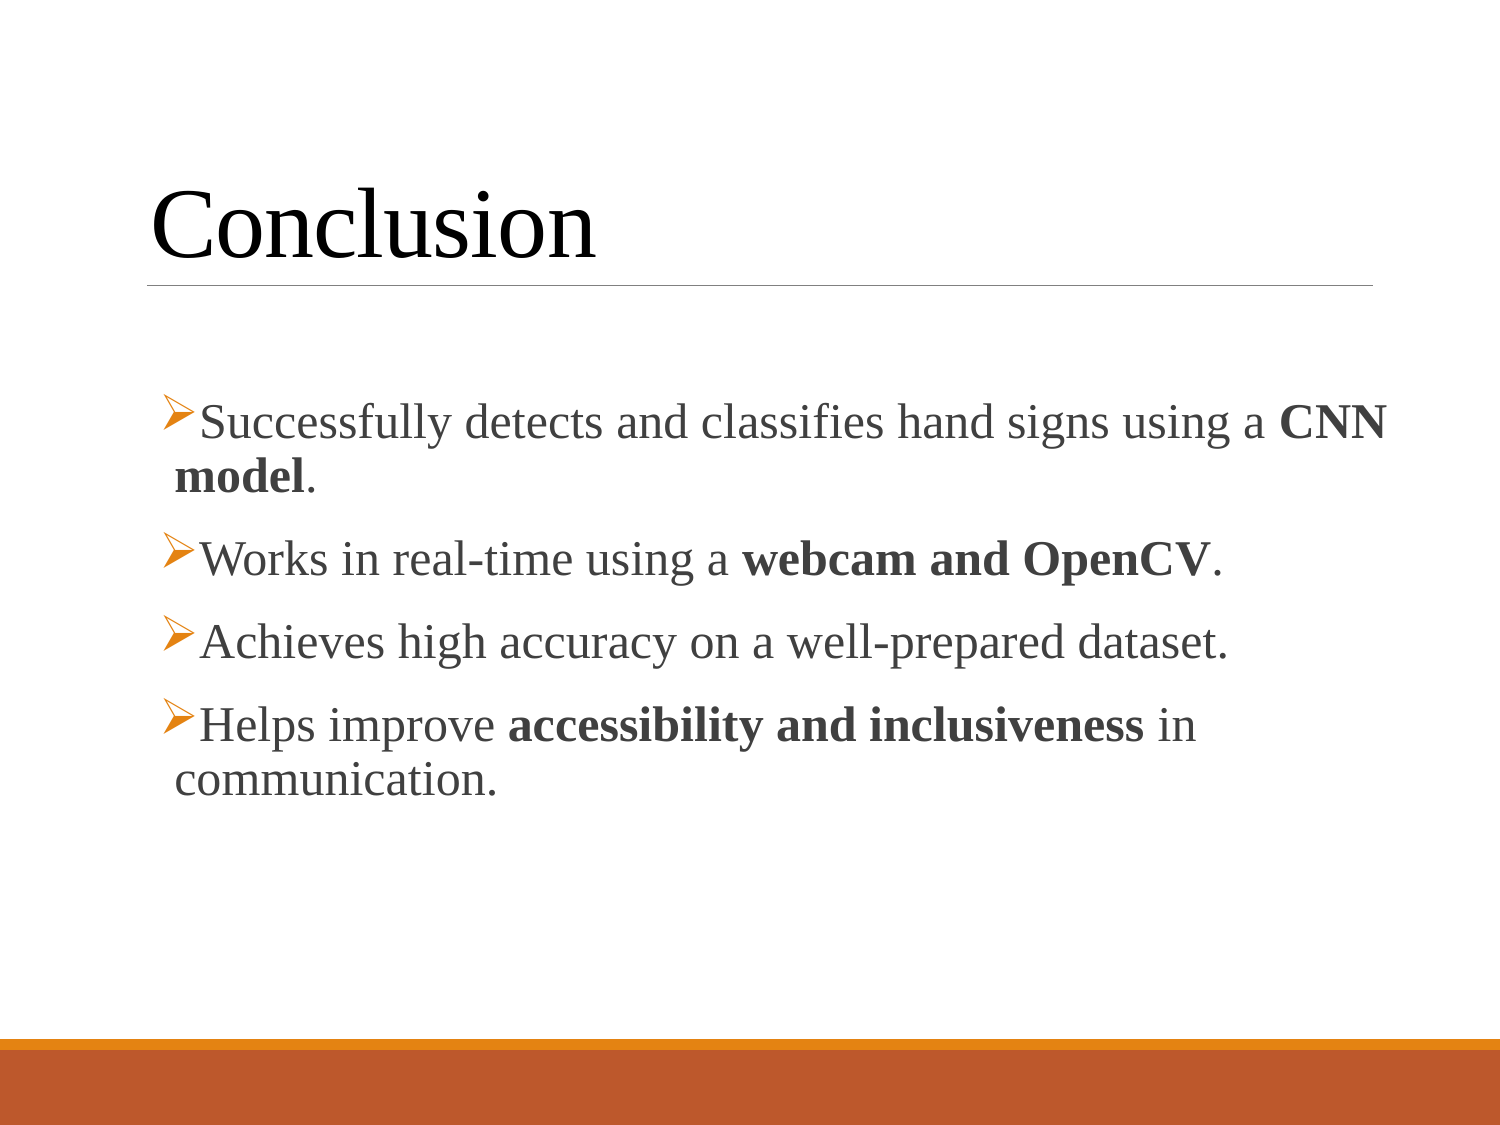

# Conclusion
Successfully detects and classifies hand signs using a CNN model.
Works in real-time using a webcam and OpenCV.
Achieves high accuracy on a well-prepared dataset.
Helps improve accessibility and inclusiveness in communication.